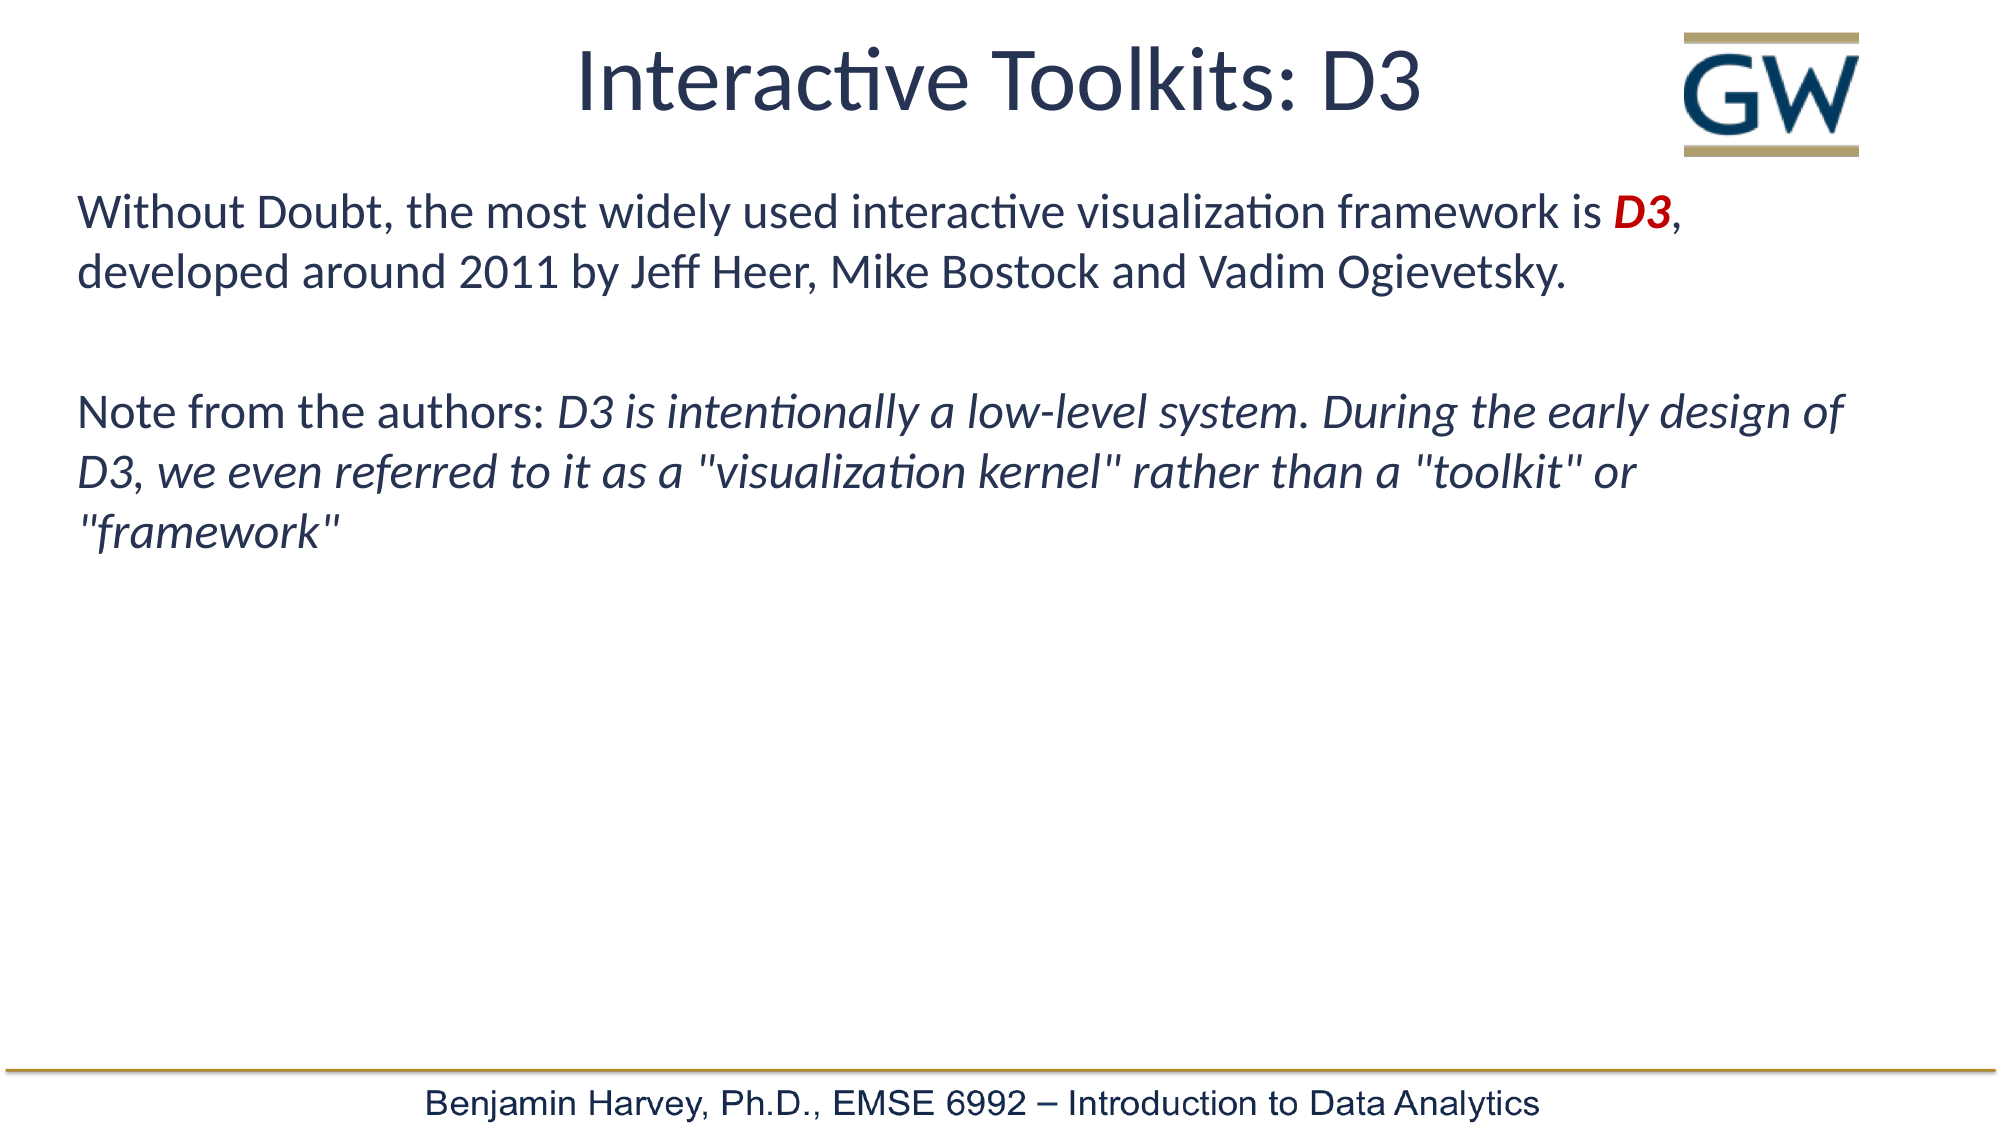

# Interactive Toolkits: D3
Without Doubt, the most widely used interactive visualization framework is D3, developed around 2011 by Jeff Heer, Mike Bostock and Vadim Ogievetsky.

Note from the authors: D3 is intentionally a low-level system. During the early design of D3, we even referred to it as a "visualization kernel" rather than a "toolkit" or "framework"